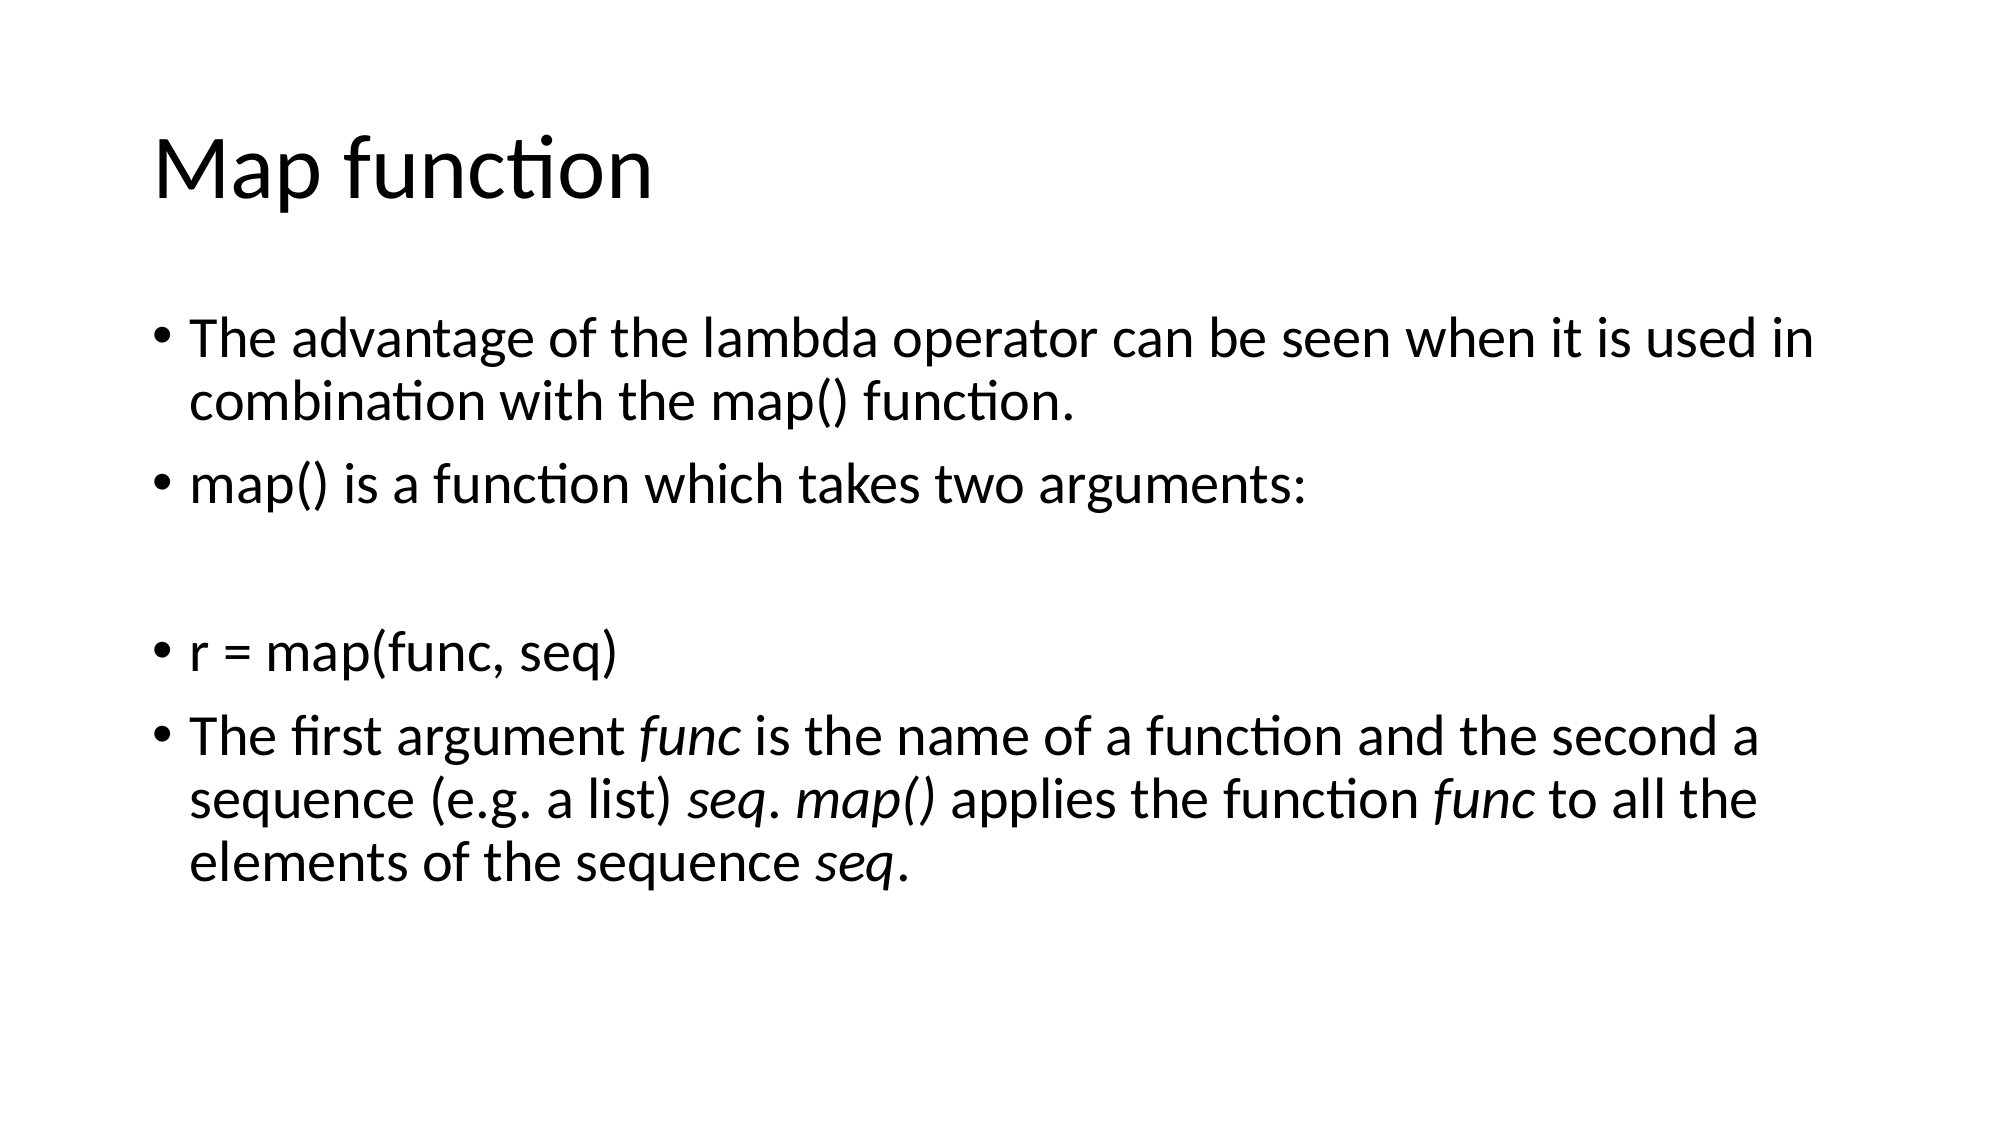

# Map function
The advantage of the lambda operator can be seen when it is used in combination with the map() function.
map() is a function which takes two arguments:

r = map(func, seq)
The first argument func is the name of a function and the second a sequence (e.g. a list) seq. map() applies the function func to all the elements of the sequence seq.